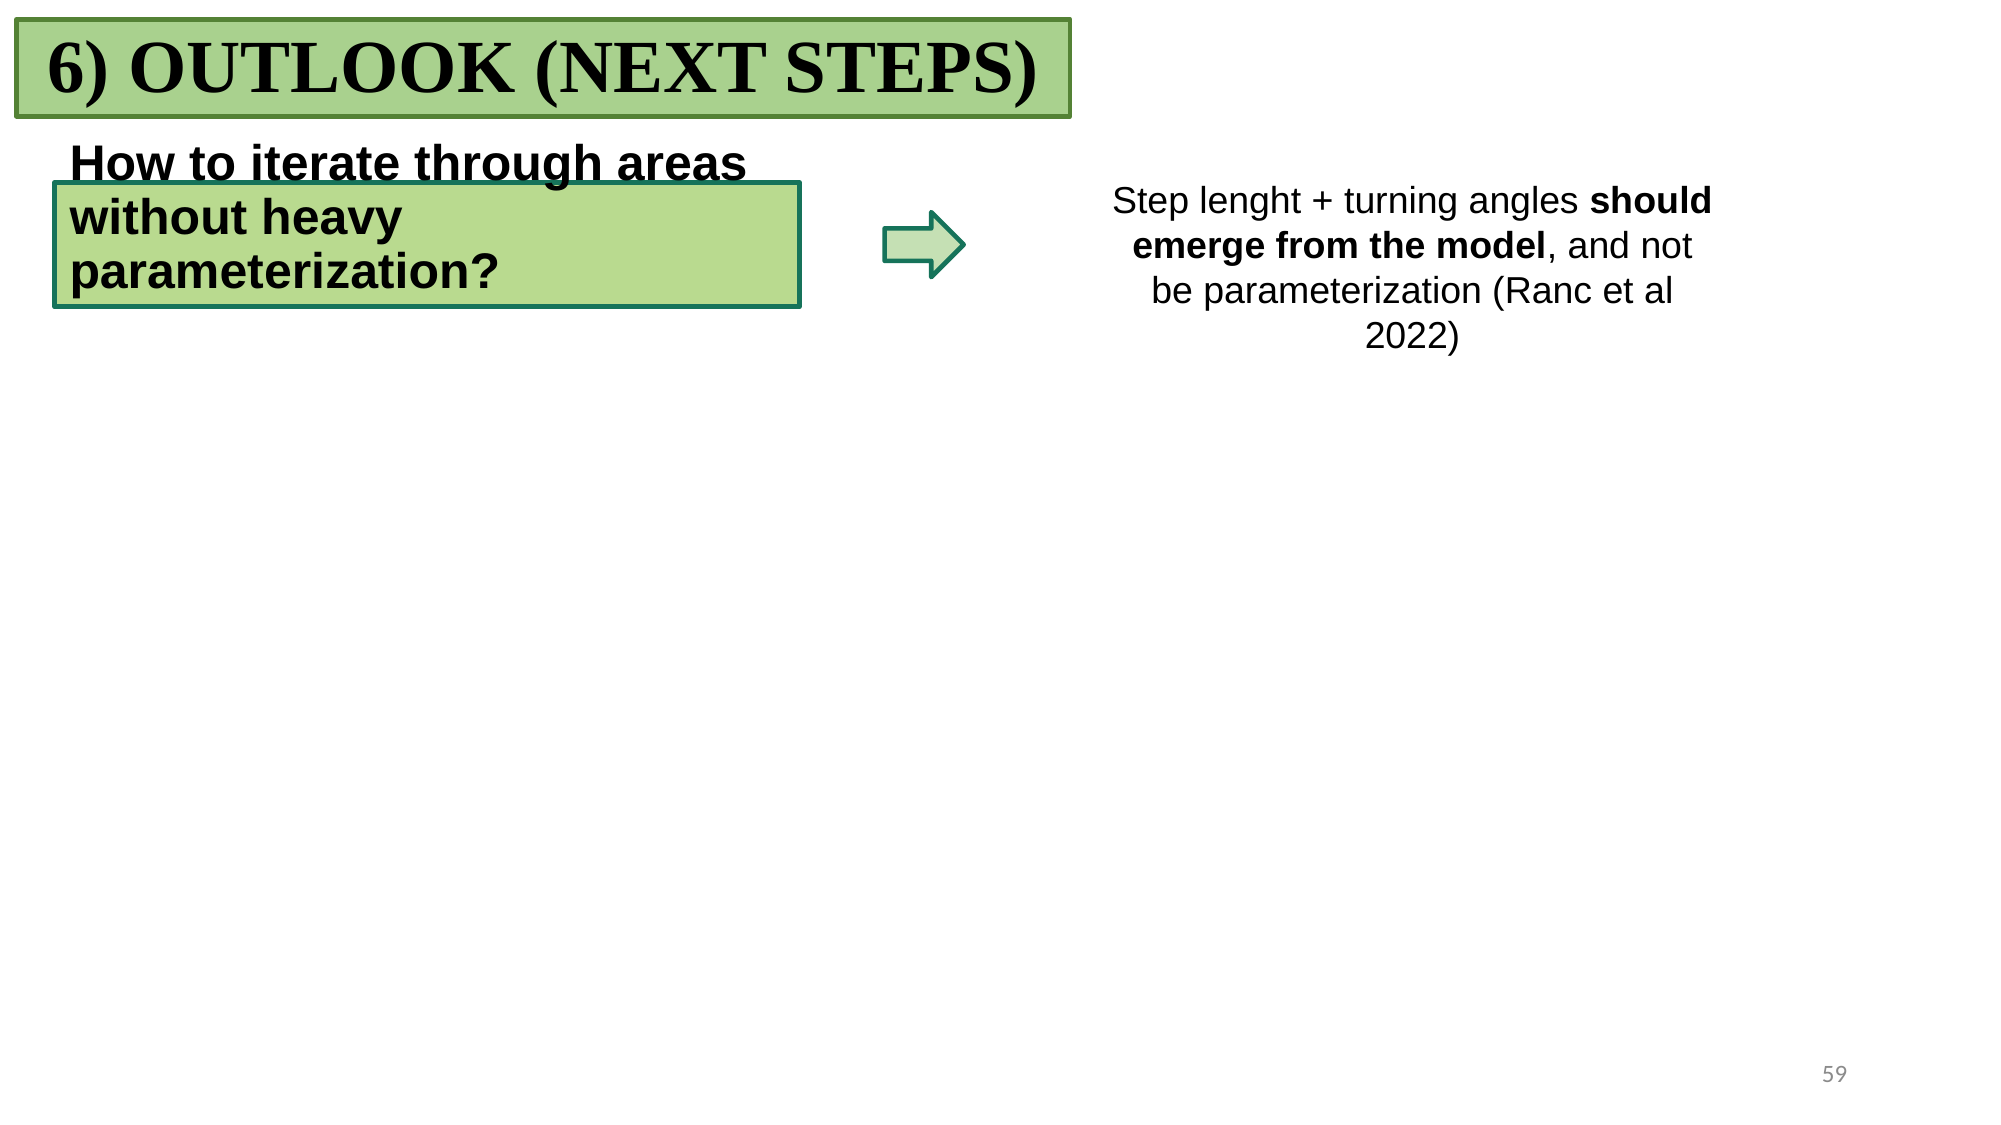

6) OUTLOOK (NEXT STEPS)
Step lenght + turning angles should emerge from the model, and not be parameterization (Ranc et al 2022)
How to iterate through areas without heavy parameterization?

59